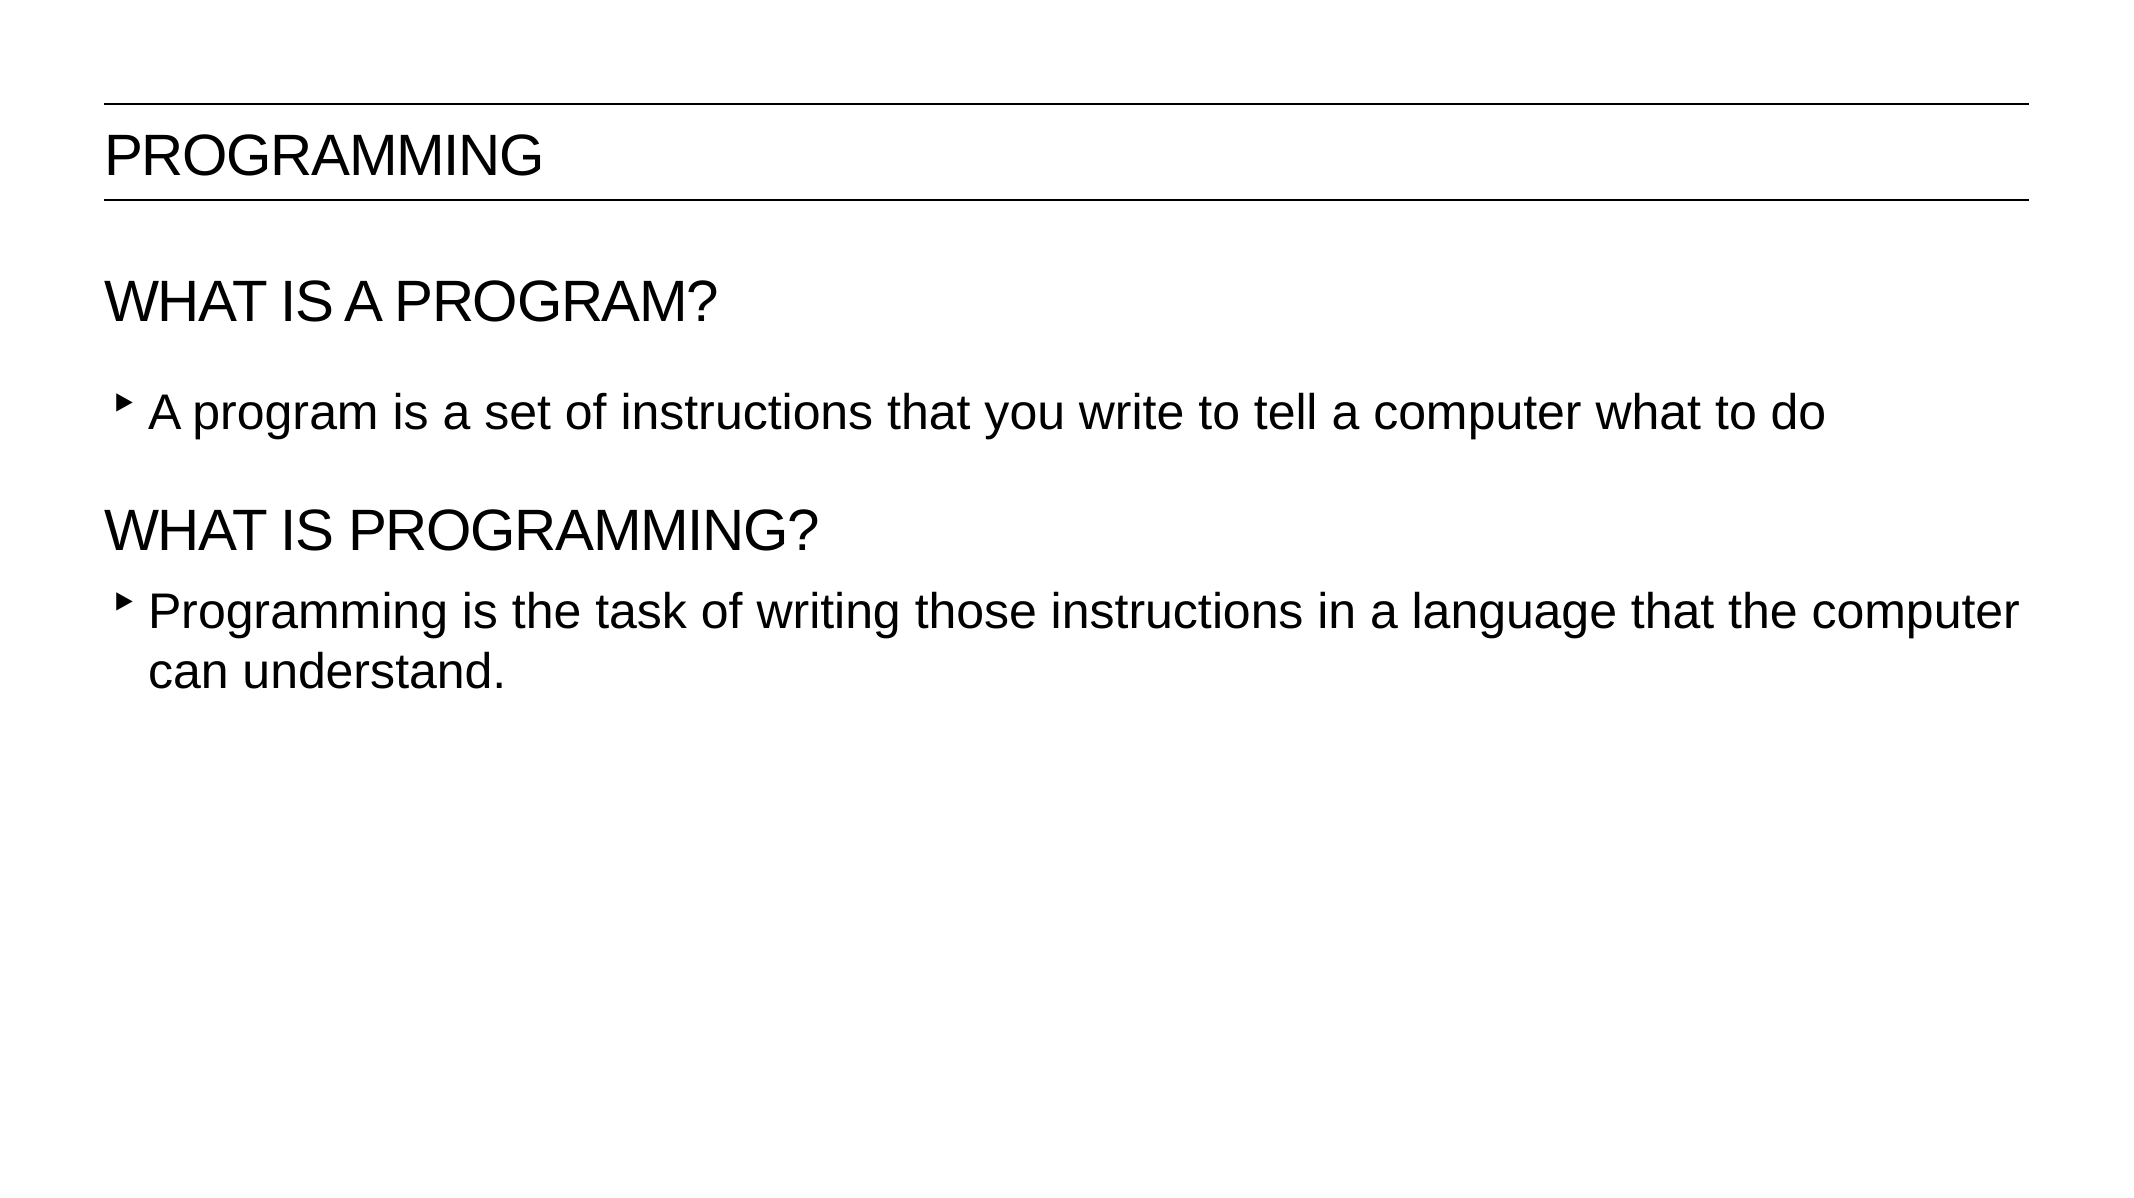

Programming

what is a program?
A program is a set of instructions that you write to tell a computer what to do
what is programming?
Programming is the task of writing those instructions in a language that the computer can understand.